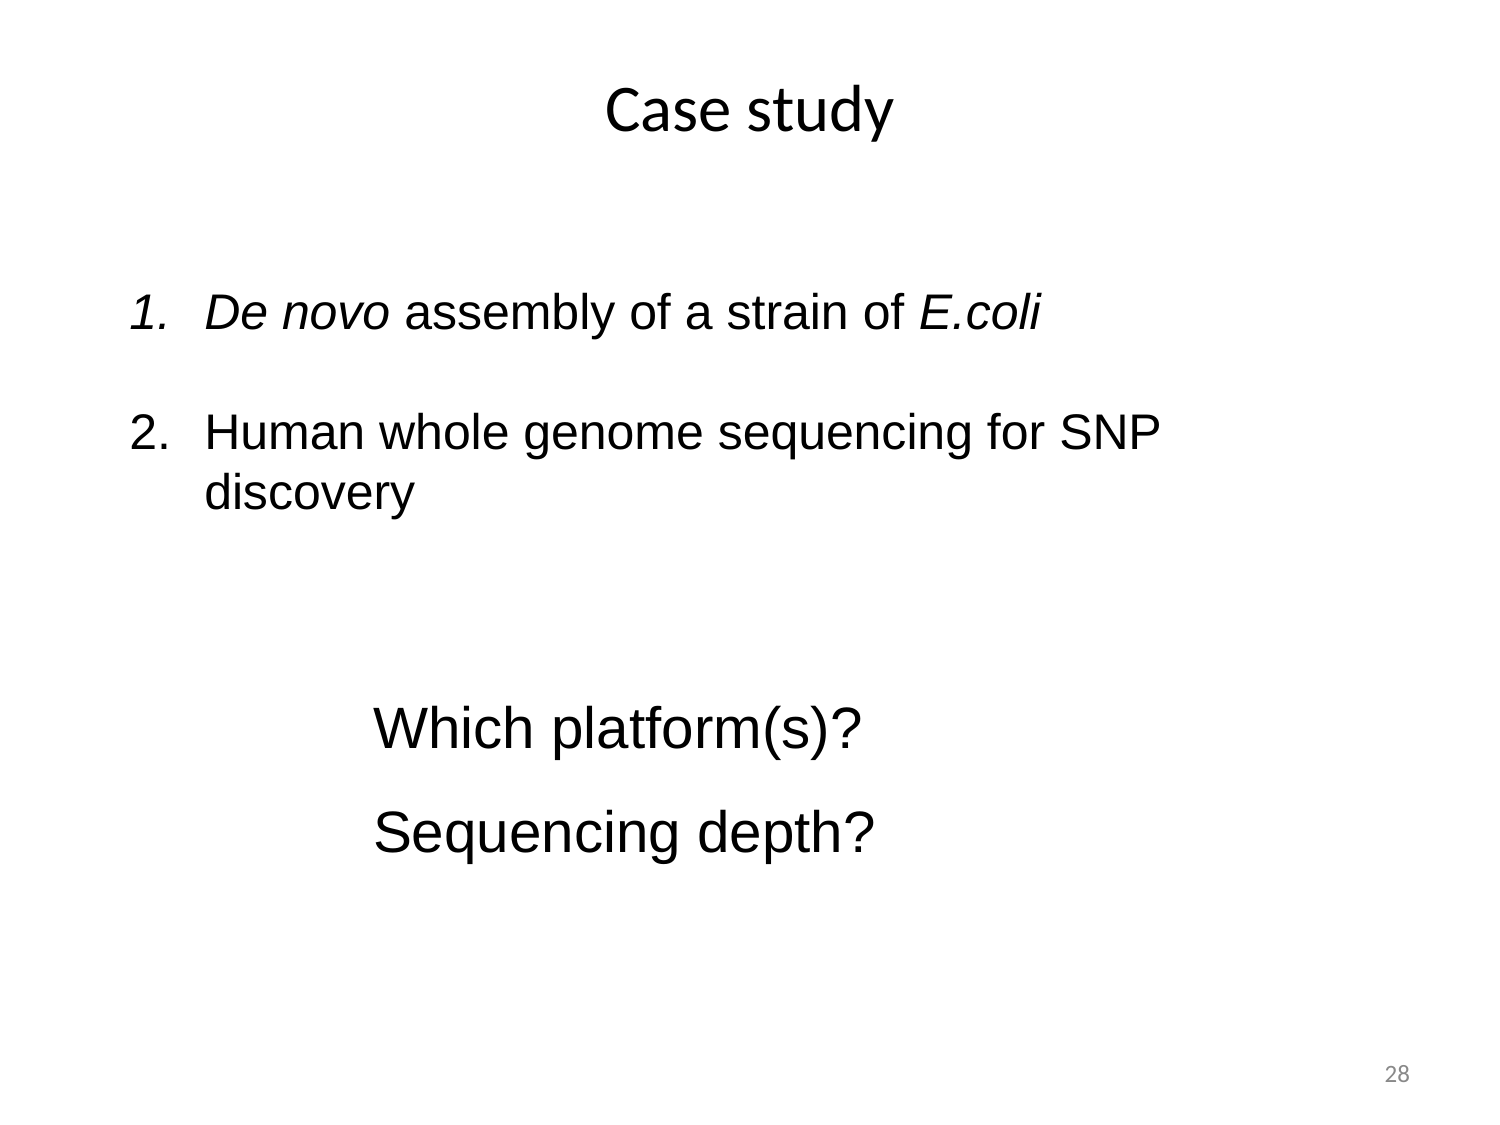

Case study
De novo assembly of a strain of E.coli

Human whole genome sequencing for SNP discovery
Which platform(s)?
Sequencing depth?
28